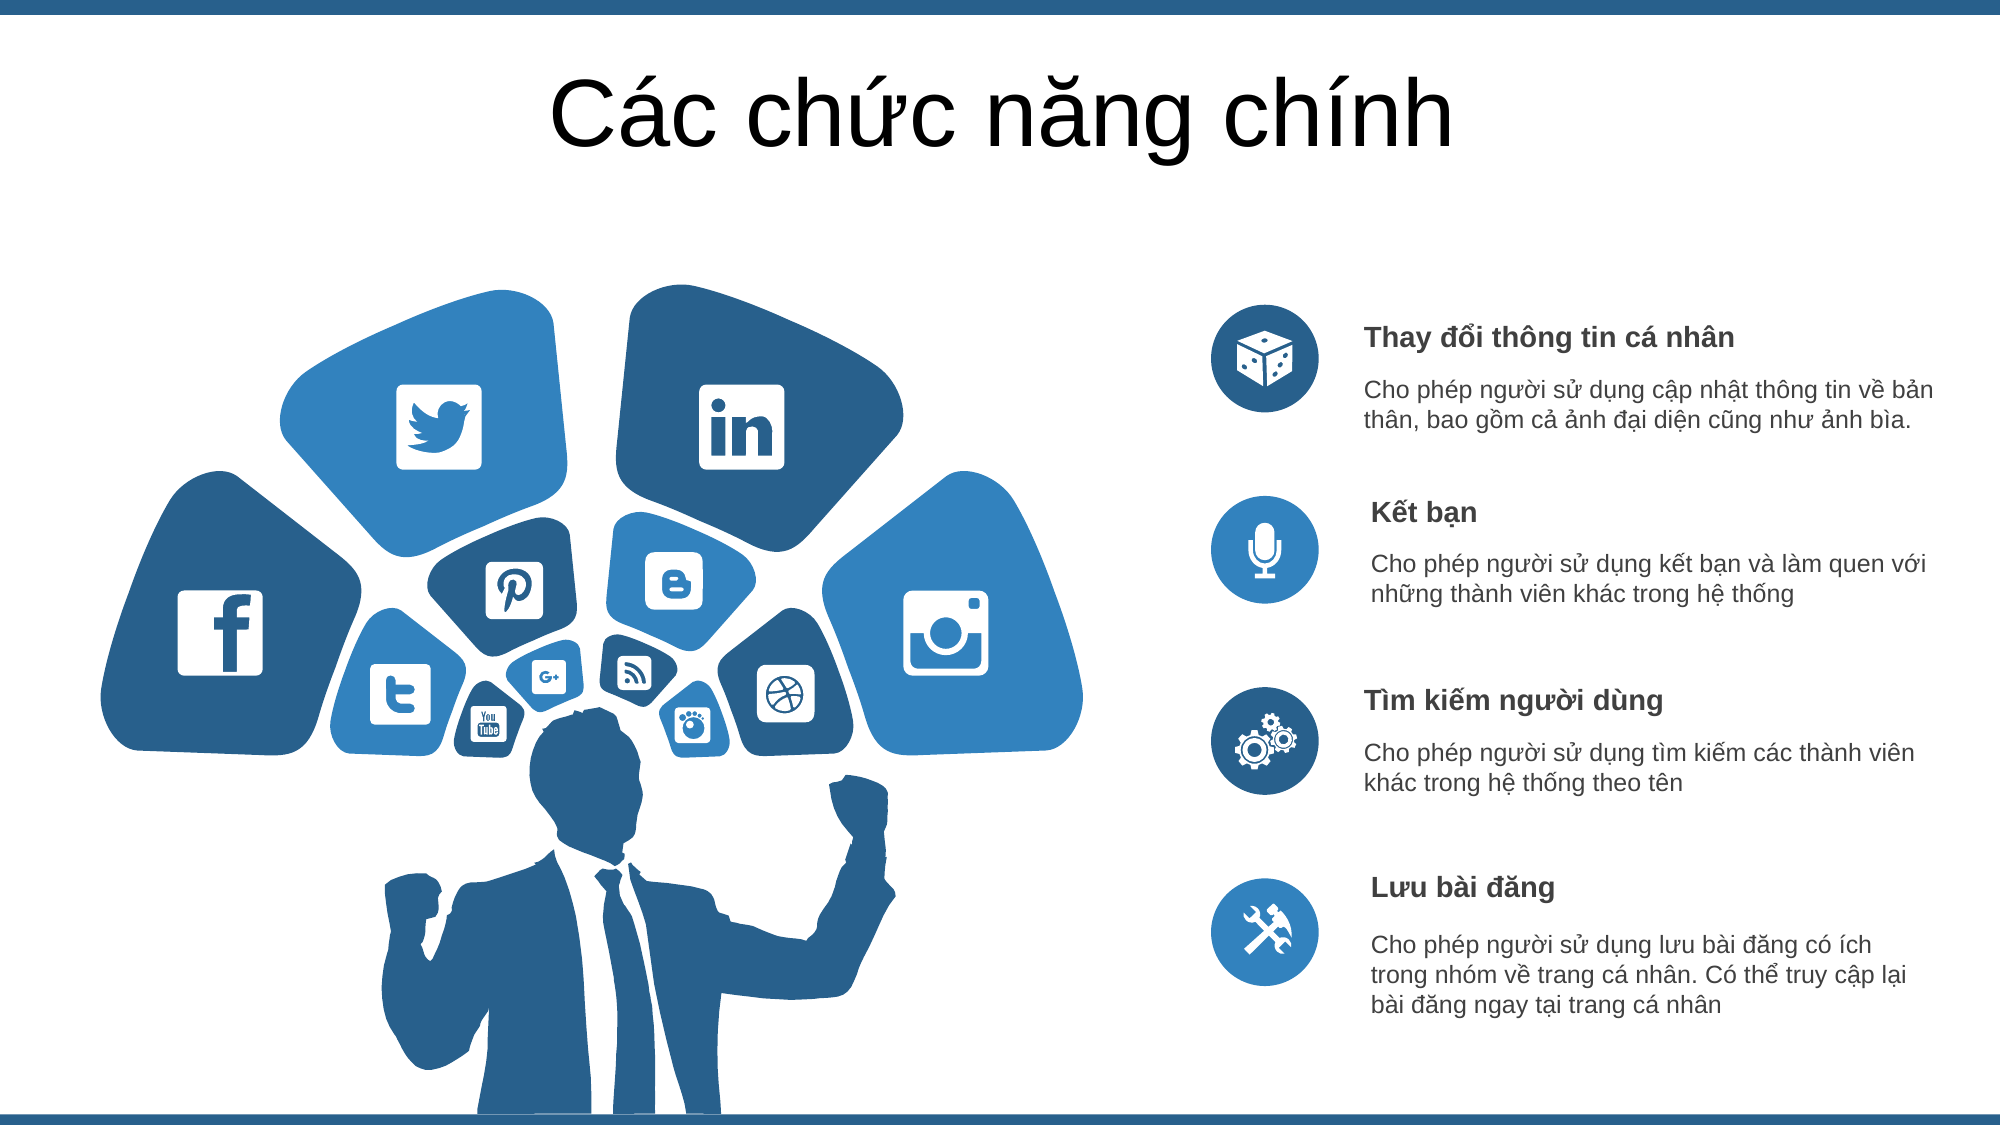

Các chức năng chính

Thay đổi thông tin cá nhân
Cho phép người sử dụng cập nhật thông tin về bản thân, bao gồm cả ảnh đại diện cũng như ảnh bìa.

Kết bạn
Cho phép người sử dụng kết bạn và làm quen với những thành viên khác trong hệ thống

Tìm kiếm người dùng
Cho phép người sử dụng tìm kiếm các thành viên khác trong hệ thống theo tên

Lưu bài đăng
Cho phép người sử dụng lưu bài đăng có ích trong nhóm về trang cá nhân. Có thể truy cập lại bài đăng ngay tại trang cá nhân